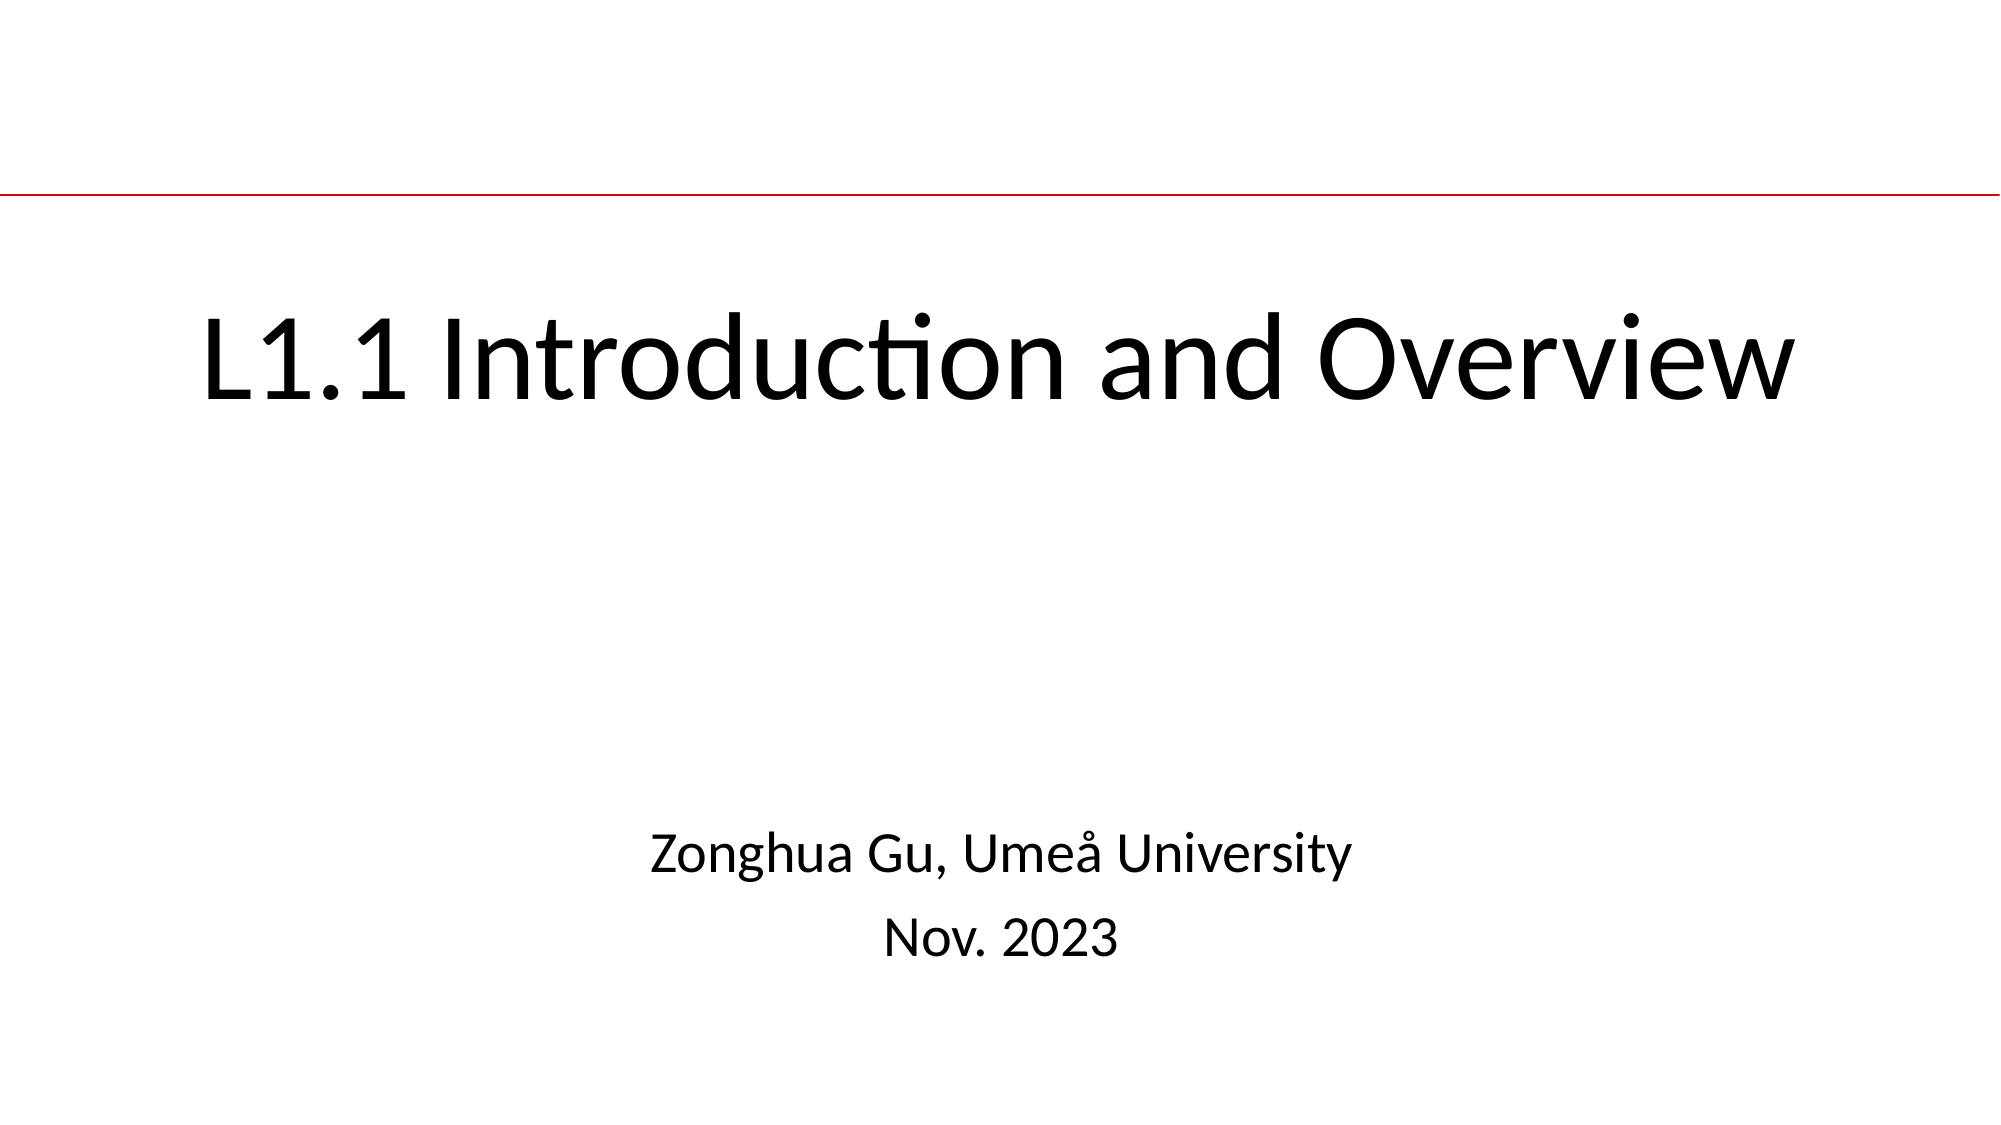

# L1.1 Introduction and Overview

Zonghua Gu, Umeå University
Nov. 2023